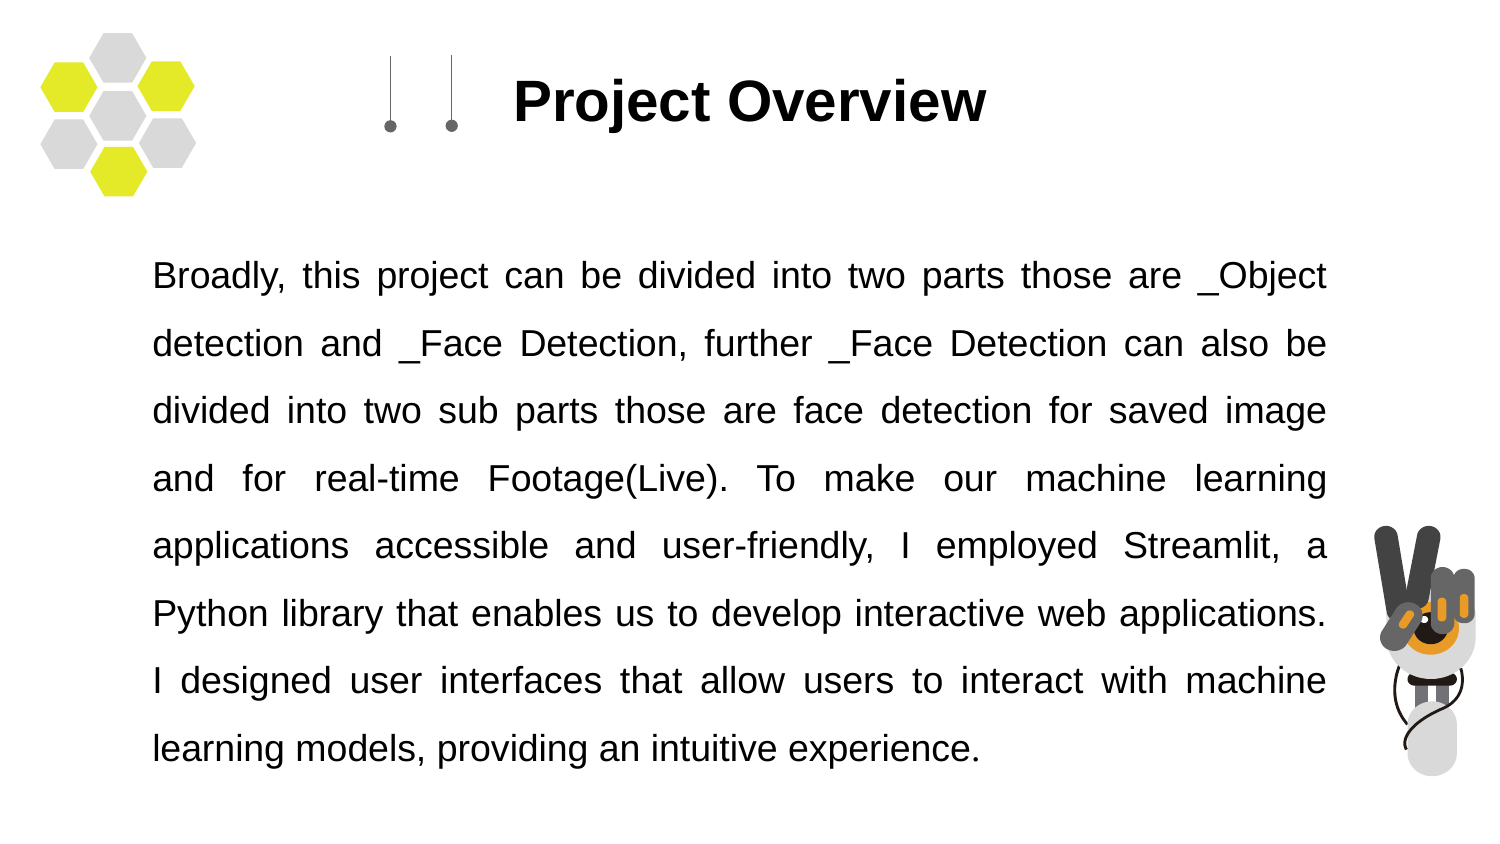

# Project Overview
Broadly, this project can be divided into two parts those are _Object detection and _Face Detection, further _Face Detection can also be divided into two sub parts those are face detection for saved image and for real-time Footage(Live). To make our machine learning applications accessible and user-friendly, I employed Streamlit, a Python library that enables us to develop interactive web applications. I designed user interfaces that allow users to interact with machine learning models, providing an intuitive experience.